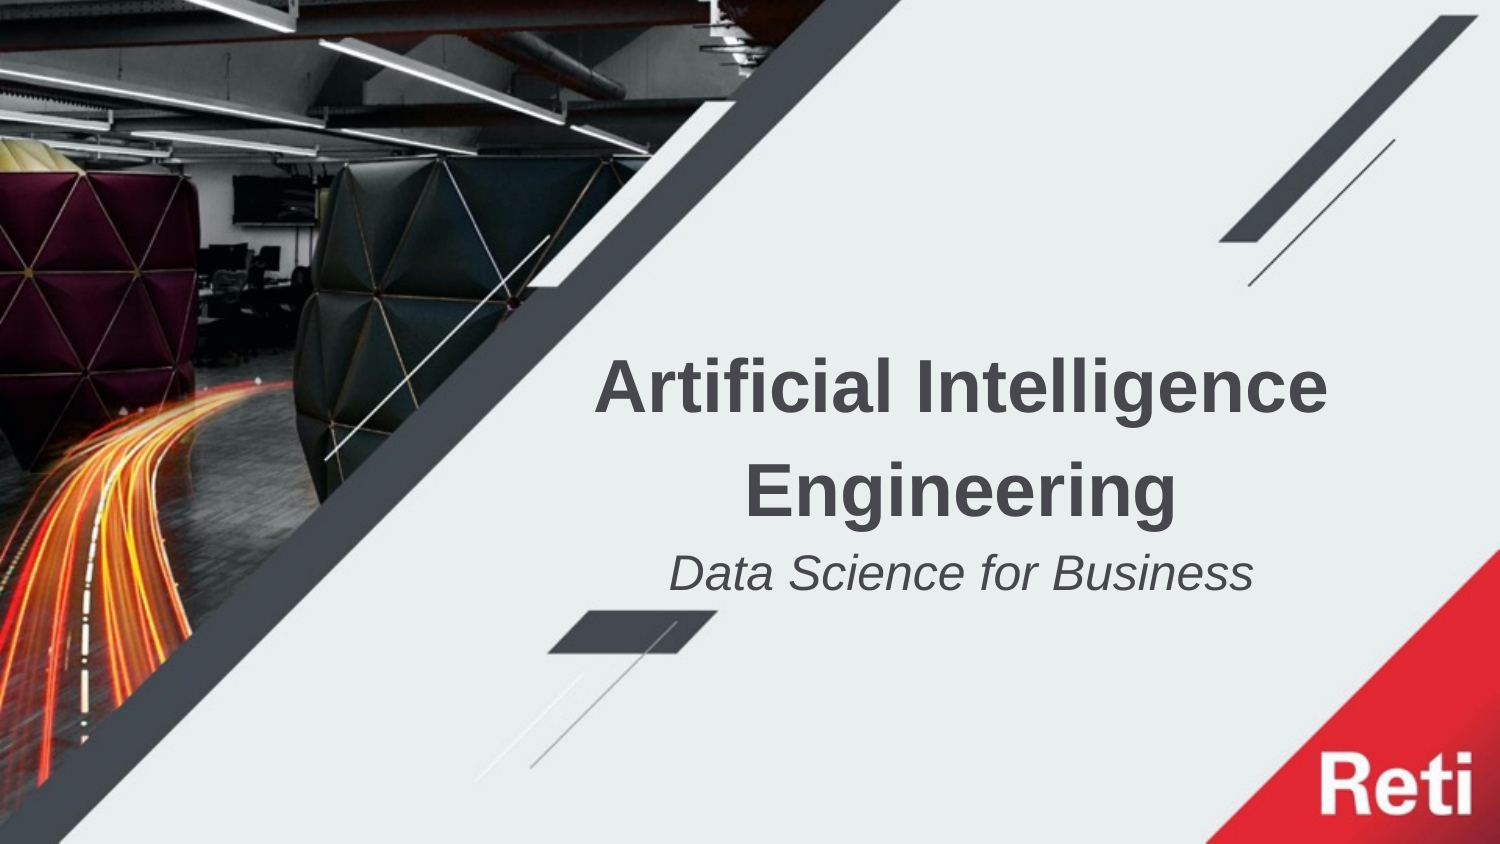

Artificial Intelligence Engineering
Data Science for Business